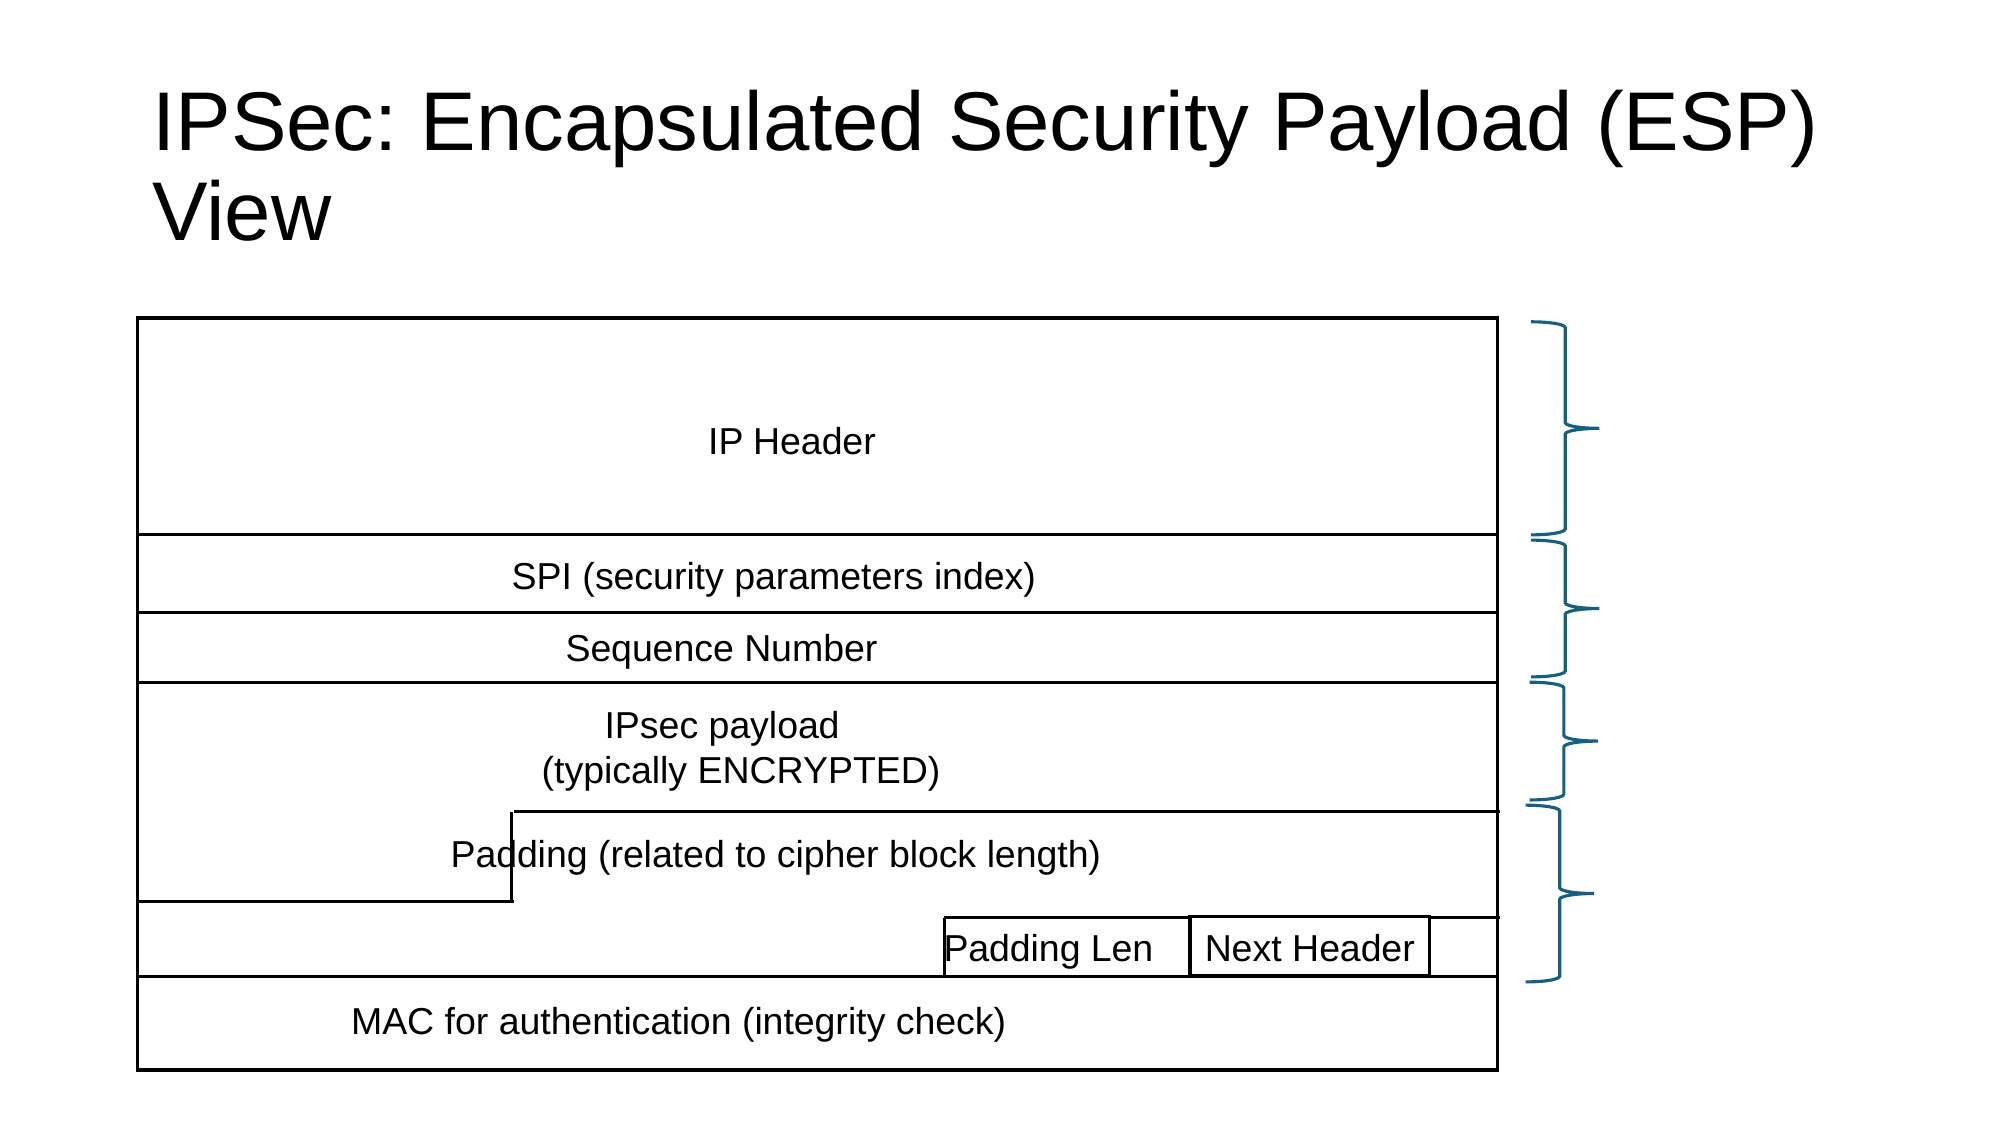

# IPSec: Encapsulated Security Payload (ESP) View

IP Header

SPI (security parameters index)
Sequence Number

      IPsec payload
(typically ENCRYPTED)

Padding (related to cipher block length)
Padding Len
Next Header
MAC for authentication (integrity check)